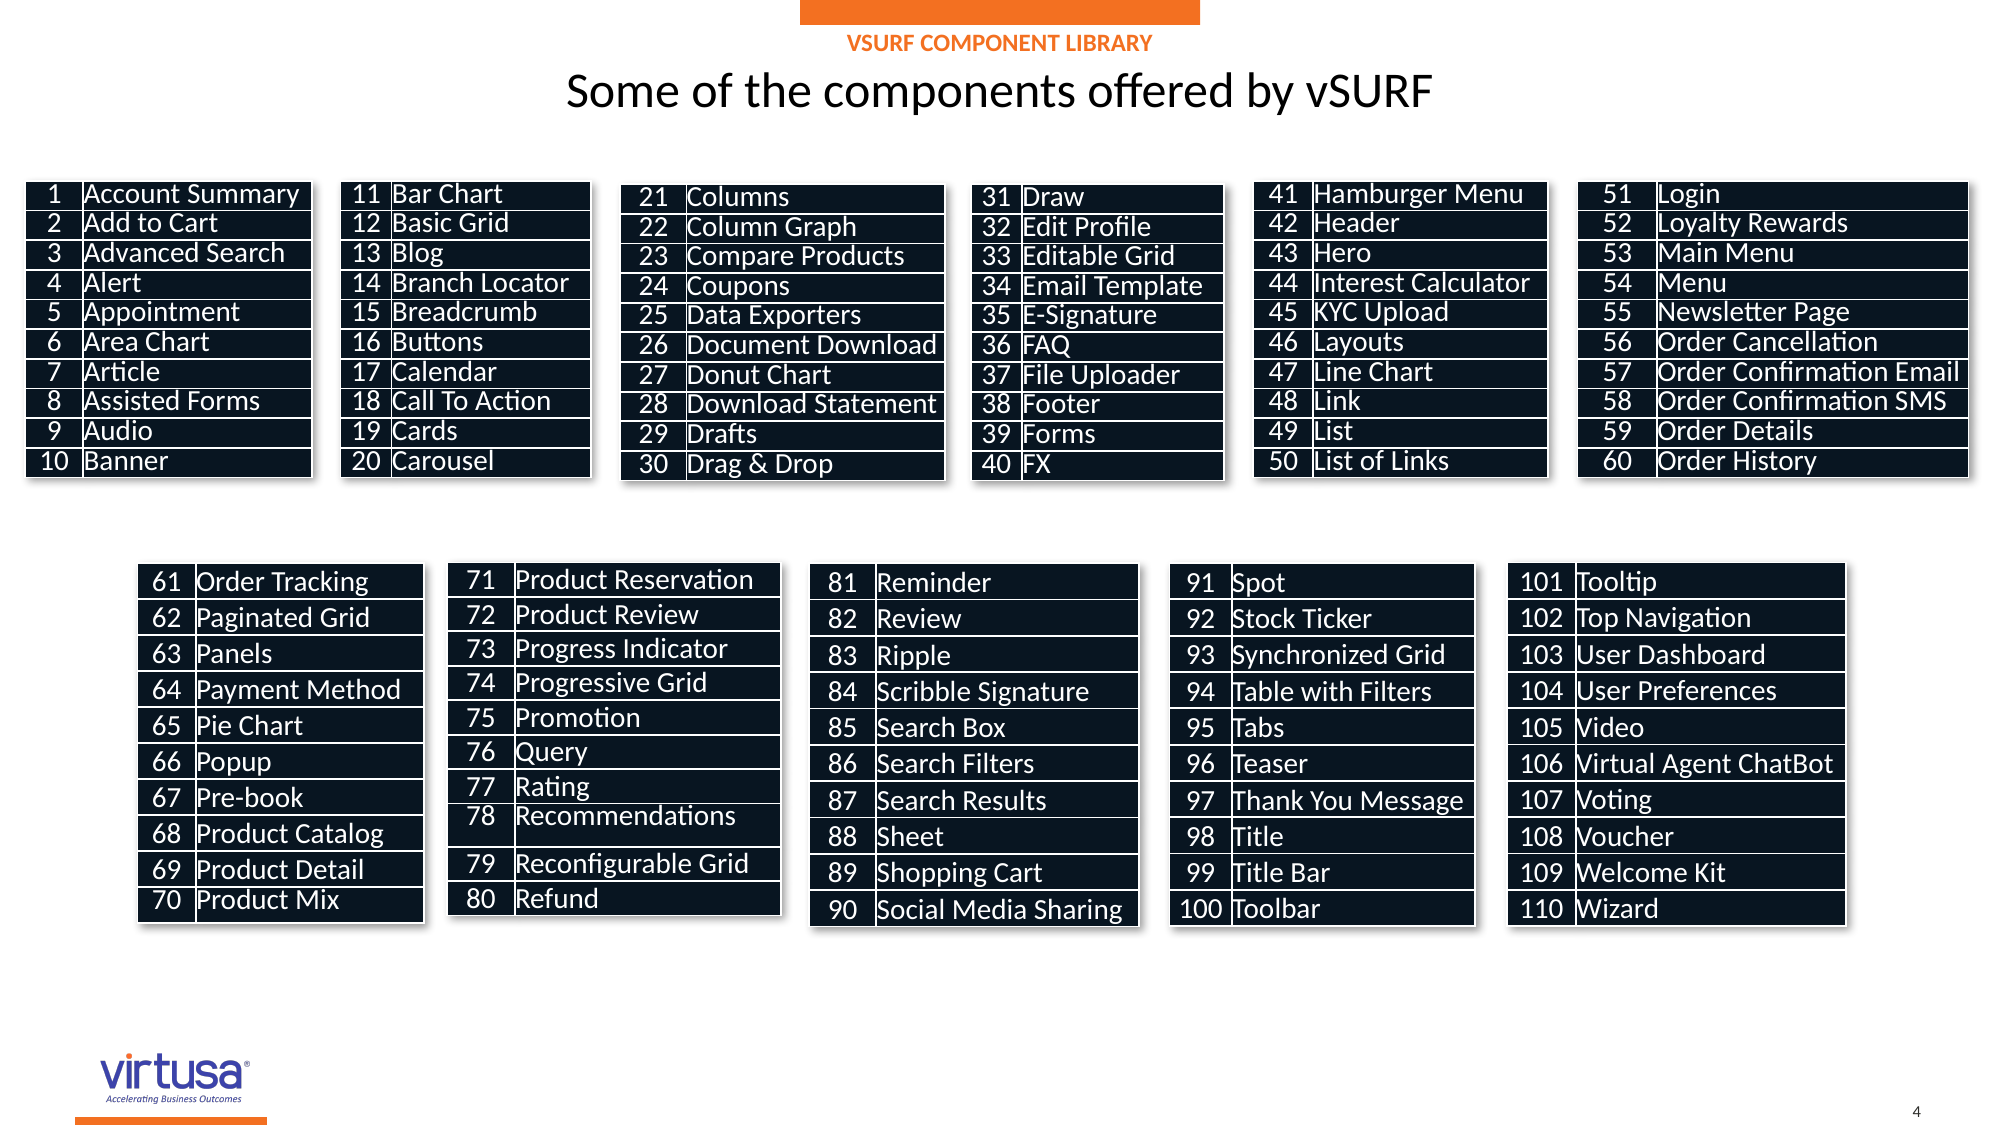

vSURF COMPONENT LIBRARY
# Some of the components offered by vSURF
| 1 | Account Summary |
| --- | --- |
| 2 | Add to Cart |
| 3 | Advanced Search |
| 4 | Alert |
| 5 | Appointment |
| 6 | Area Chart |
| 7 | Article |
| 8 | Assisted Forms |
| 9 | Audio |
| 10 | Banner |
| 11 | Bar Chart |
| --- | --- |
| 12 | Basic Grid |
| 13 | Blog |
| 14 | Branch Locator |
| 15 | Breadcrumb |
| 16 | Buttons |
| 17 | Calendar |
| 18 | Call To Action |
| 19 | Cards |
| 20 | Carousel |
| 41 | Hamburger Menu |
| --- | --- |
| 42 | Header |
| 43 | Hero |
| 44 | Interest Calculator |
| 45 | KYC Upload |
| 46 | Layouts |
| 47 | Line Chart |
| 48 | Link |
| 49 | List |
| 50 | List of Links |
| 51 | Login |
| --- | --- |
| 52 | Loyalty Rewards |
| 53 | Main Menu |
| 54 | Menu |
| 55 | Newsletter Page |
| 56 | Order Cancellation |
| 57 | Order Confirmation Email |
| 58 | Order Confirmation SMS |
| 59 | Order Details |
| 60 | Order History |
| 21 | Columns |
| --- | --- |
| 22 | Column Graph |
| 23 | Compare Products |
| 24 | Coupons |
| 25 | Data Exporters |
| 26 | Document Download |
| 27 | Donut Chart |
| 28 | Download Statement |
| 29 | Drafts |
| 30 | Drag & Drop |
| 31 | Draw |
| --- | --- |
| 32 | Edit Profile |
| 33 | Editable Grid |
| 34 | Email Template |
| 35 | E-Signature |
| 36 | FAQ |
| 37 | File Uploader |
| 38 | Footer |
| 39 | Forms |
| 40 | FX |
| 101 | Tooltip |
| --- | --- |
| 102 | Top Navigation |
| 103 | User Dashboard |
| 104 | User Preferences |
| 105 | Video |
| 106 | Virtual Agent ChatBot |
| 107 | Voting |
| 108 | Voucher |
| 109 | Welcome Kit |
| 110 | Wizard |
| 71 | Product Reservation |
| --- | --- |
| 72 | Product Review |
| 73 | Progress Indicator |
| 74 | Progressive Grid |
| 75 | Promotion |
| 76 | Query |
| 77 | Rating |
| 78 | Recommendations |
| 79 | Reconfigurable Grid |
| 80 | Refund |
| 61 | Order Tracking |
| --- | --- |
| 62 | Paginated Grid |
| 63 | Panels |
| 64 | Payment Method |
| 65 | Pie Chart |
| 66 | Popup |
| 67 | Pre-book |
| 68 | Product Catalog |
| 69 | Product Detail |
| 70 | Product Mix |
| 91 | Spot |
| --- | --- |
| 92 | Stock Ticker |
| 93 | Synchronized Grid |
| 94 | Table with Filters |
| 95 | Tabs |
| 96 | Teaser |
| 97 | Thank You Message |
| 98 | Title |
| 99 | Title Bar |
| 100 | Toolbar |
| 81 | Reminder |
| --- | --- |
| 82 | Review |
| 83 | Ripple |
| 84 | Scribble Signature |
| 85 | Search Box |
| 86 | Search Filters |
| 87 | Search Results |
| 88 | Sheet |
| 89 | Shopping Cart |
| 90 | Social Media Sharing |